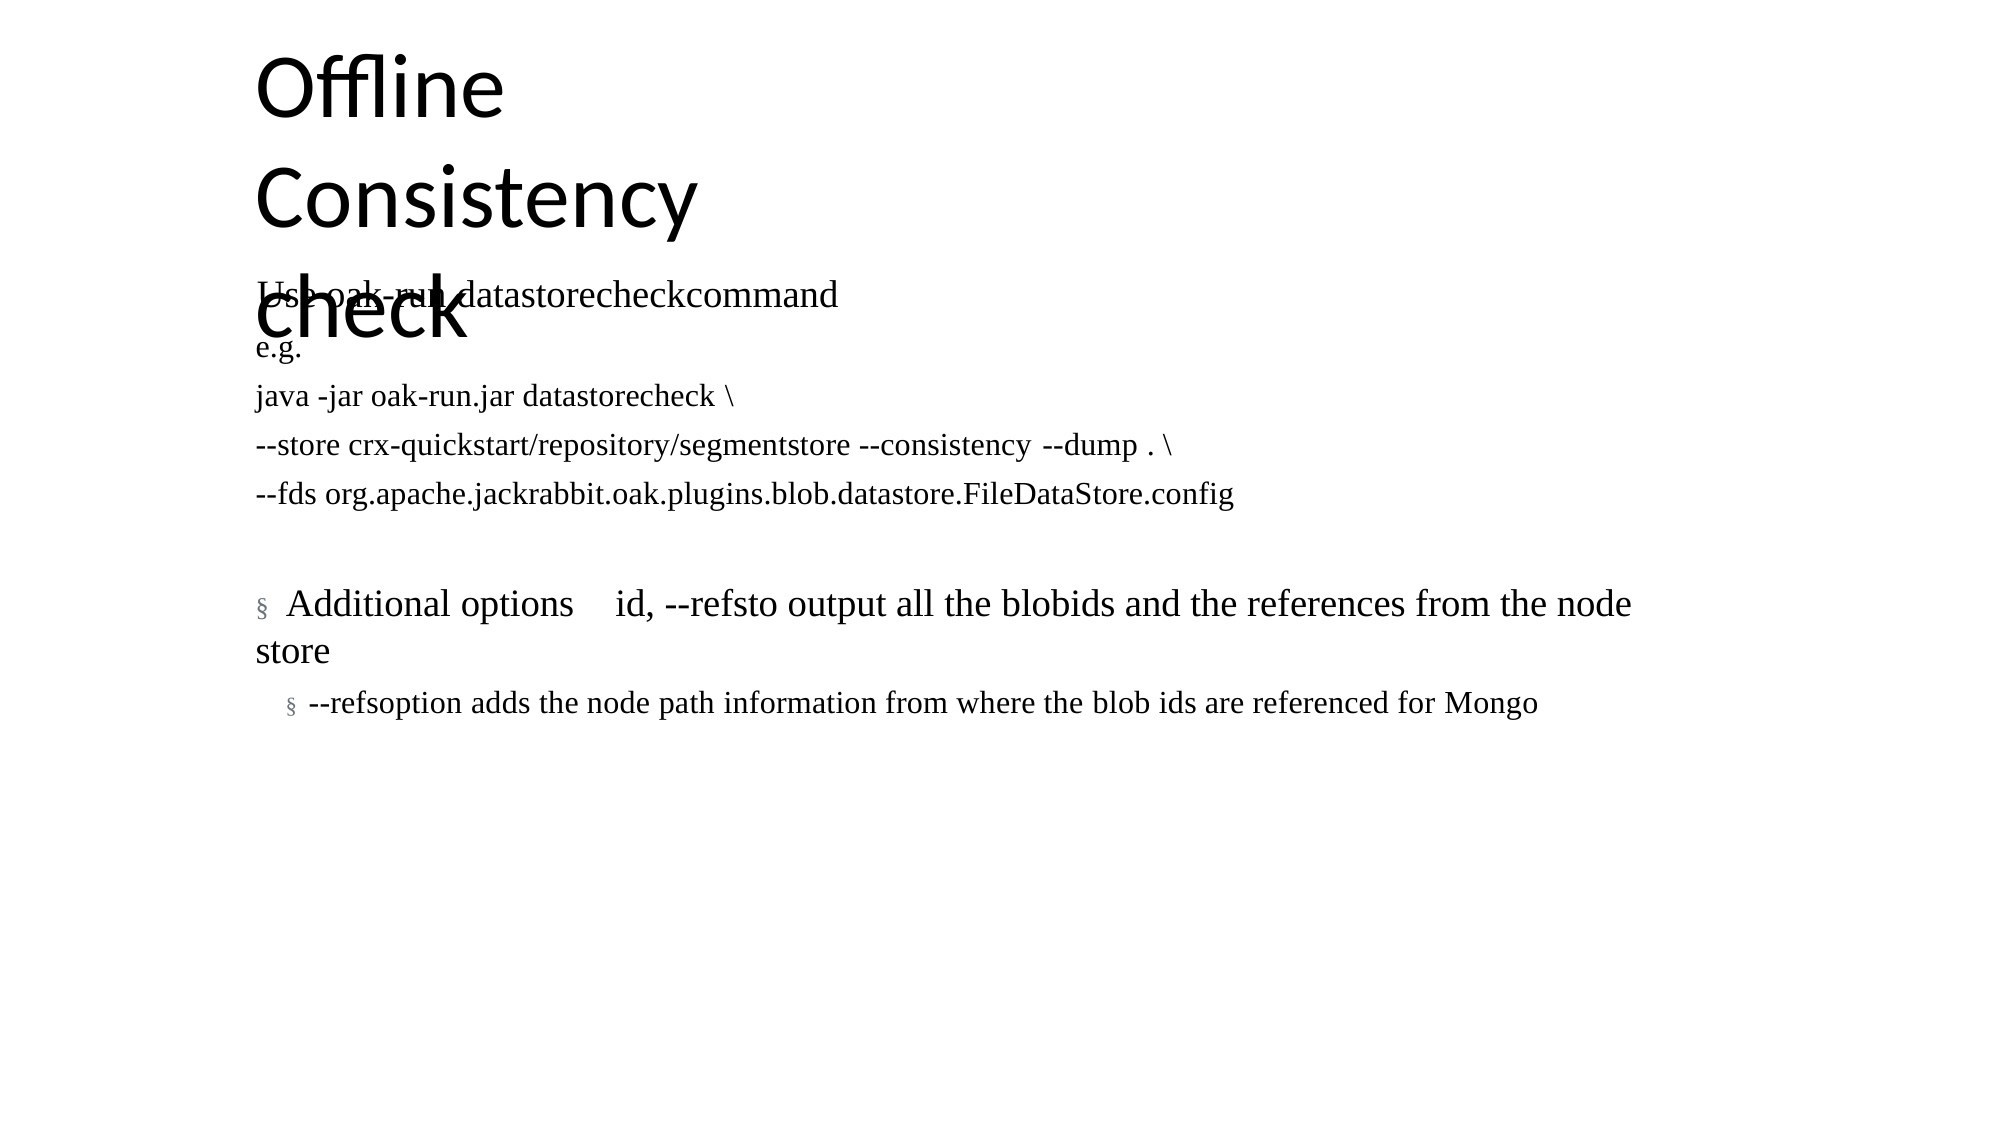

# Offline Consistency check
Use oak-run datastorecheckcommand
e.g.
java -jar oak-run.jar datastorecheck \
--store crx-quickstart/repository/segmentstore --consistency --dump . \
--fds org.apache.jackrabbit.oak.plugins.blob.datastore.FileDataStore.config

§  Additional options	id, --refsto output all the blobids and the references from the node store
§ --refsoption adds the node path information from where the blob ids are referenced for Mongo
' 2017 Adobe Systems Incorporated. All Rights Reserved. Adobe Confidential.
218
' 2017 Adobe Systems Incorporated. All Rights Reserved. Adobe Confidential.
' 2016 Adobe Systems Incorporated. All Rights Reserved. Adobe Confidential.